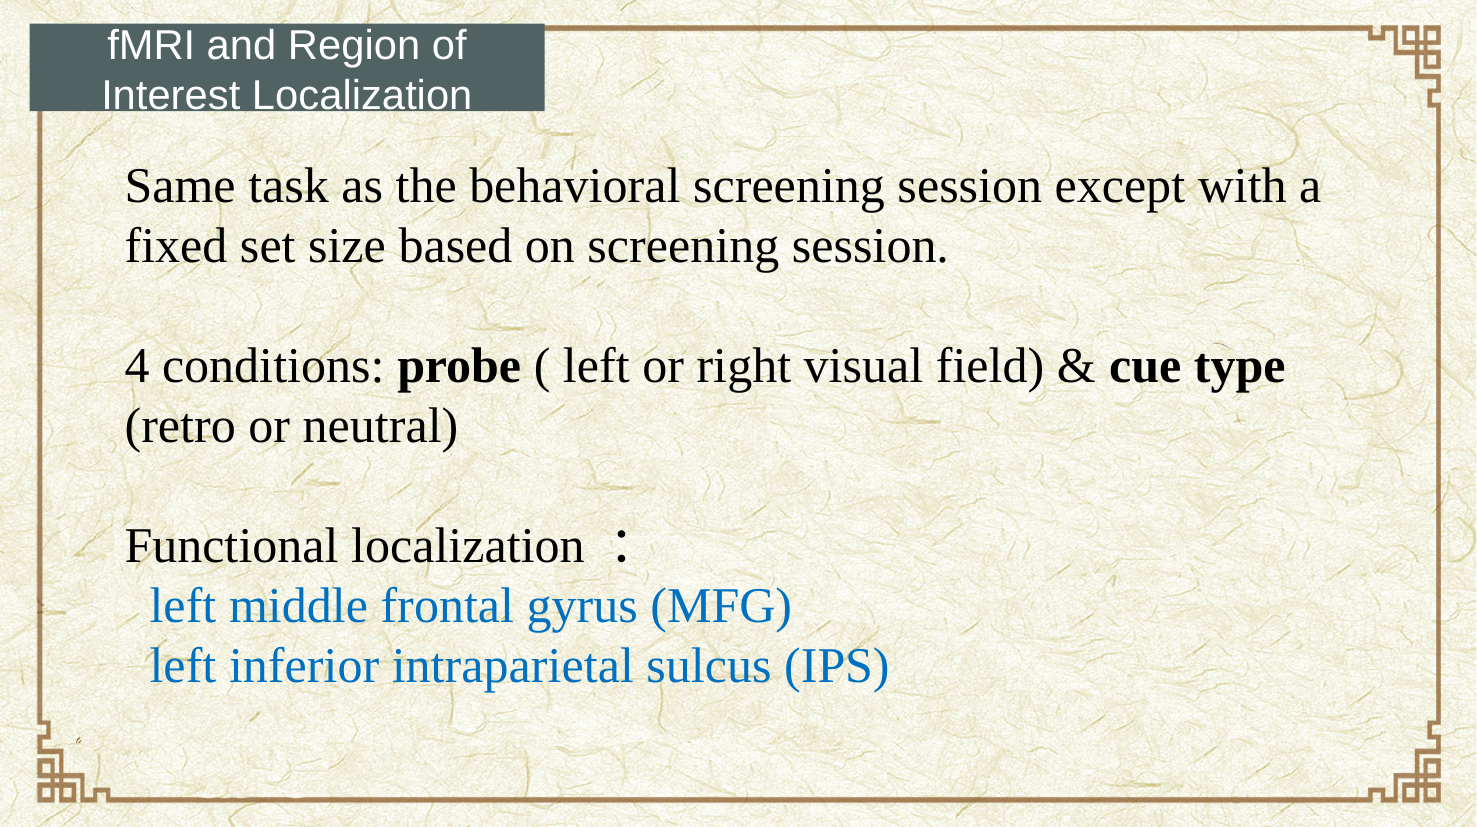

fMRI and Region of Interest Localization
Same task as the behavioral screening session except with a fixed set size based on screening session.

4 conditions: probe ( left or right visual field) & cue type (retro or neutral)

Functional localization ：
  left middle frontal gyrus (MFG)
  left inferior intraparietal sulcus (IPS)